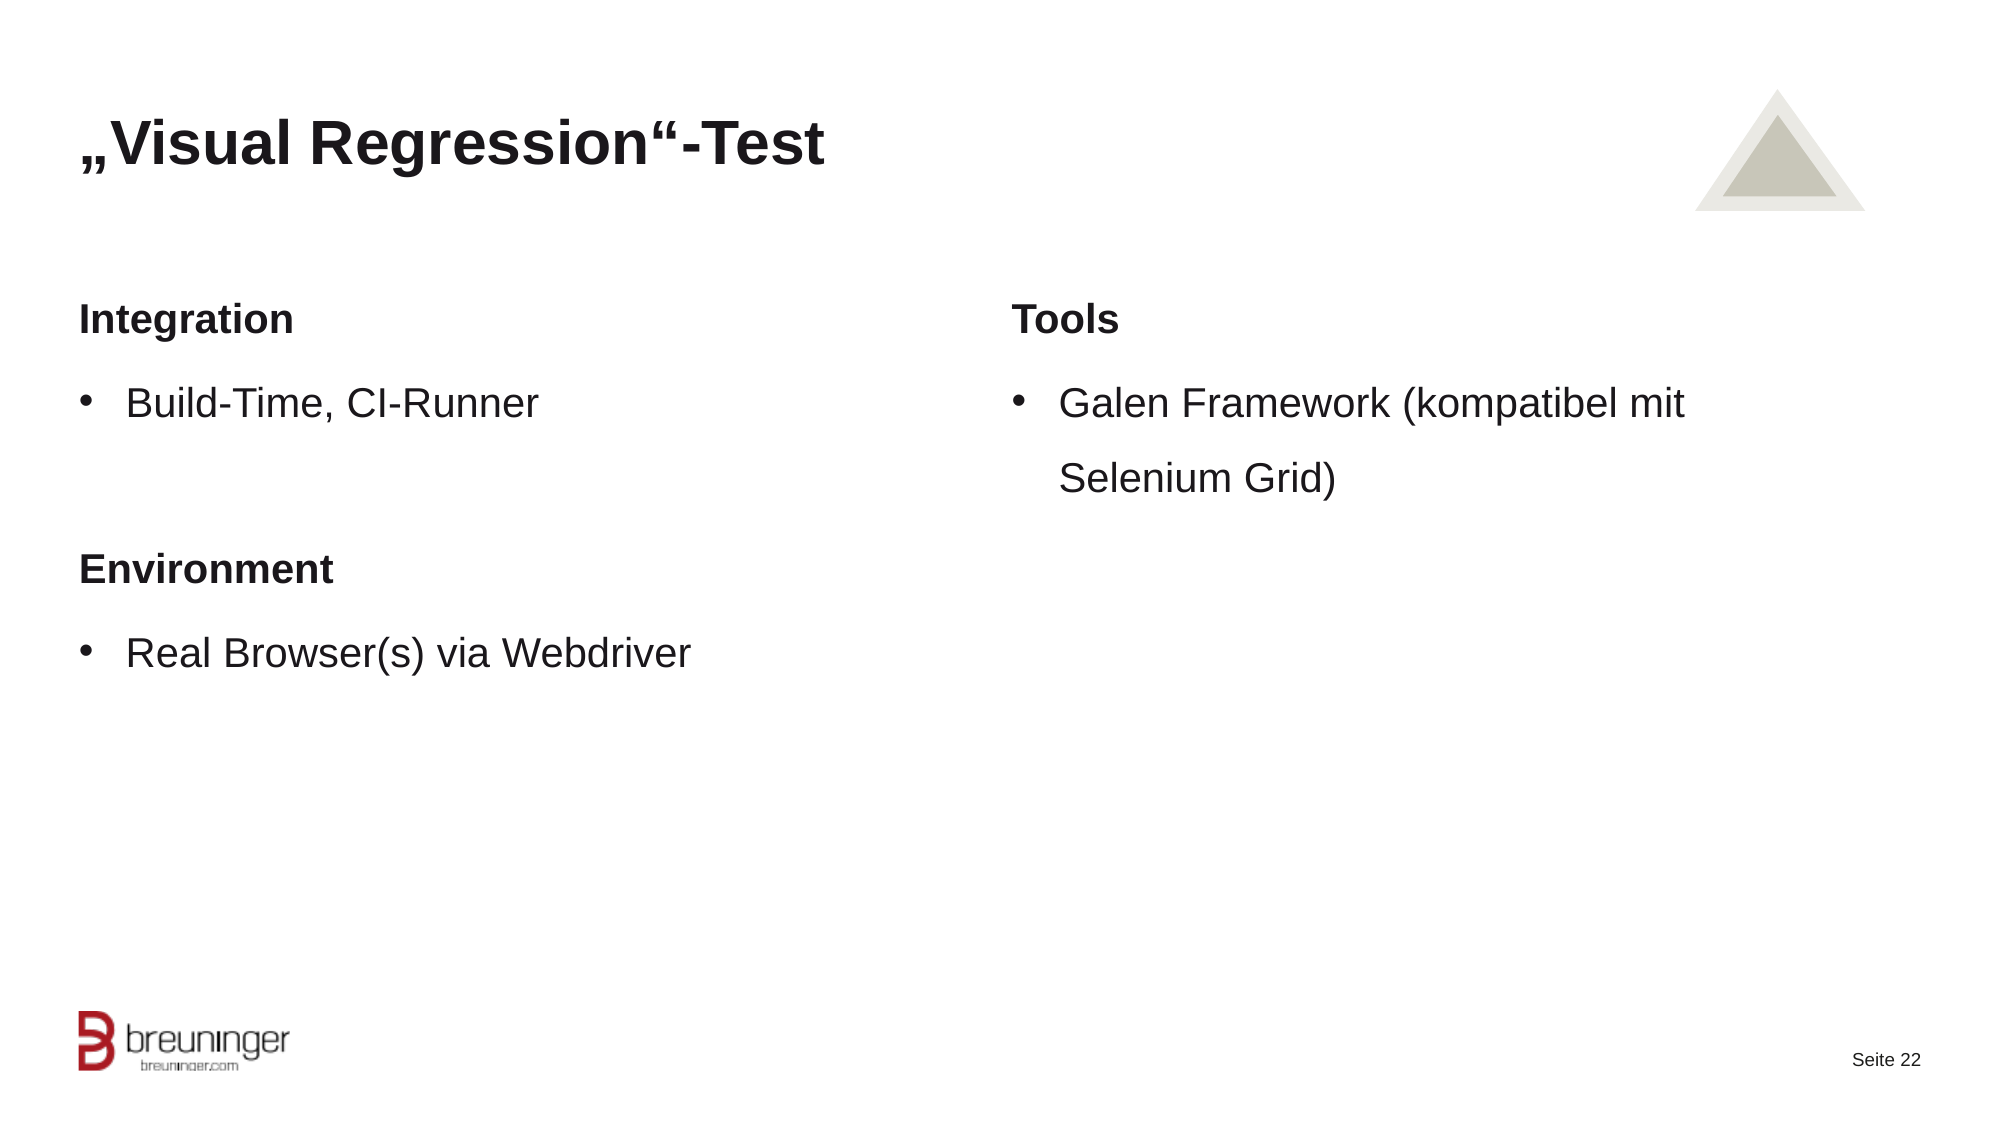

# „Visual Regression“-Test

Integration
Build-Time, CI-Runner

Environment
Real Browser(s) via Webdriver

Tools
Galen Framework (kompatibel mit Selenium Grid)